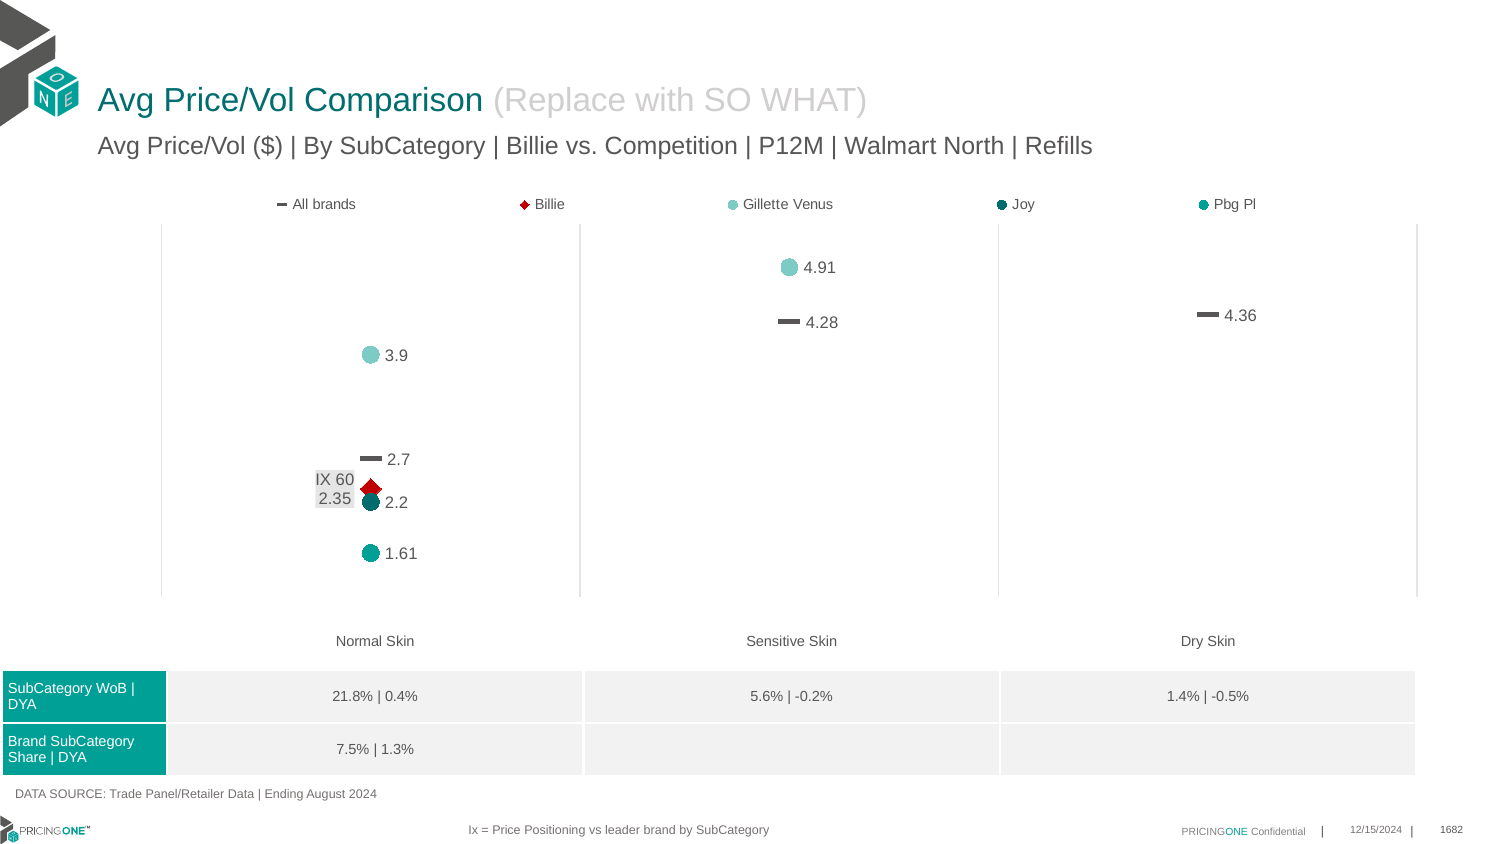

# Avg Price/Vol Comparison (Replace with SO WHAT)
Avg Price/Vol ($) | By SubCategory | Billie vs. Competition | P12M | Walmart North | Refills

### Chart

| Category | All brands | Billie | Gillette Venus | Joy | Pbg Pl |
|---|---|---|---|---|---|
| IX 60 | 2.7 | 2.35 | 3.9 | 2.2 | 1.61 |
| None | 4.28 | None | 4.91 | None | None |
| None | 4.36 | None | None | None | None |
|  | Normal Skin | Sensitive Skin | Dry Skin |
| --- | --- | --- | --- |
| SubCategory WoB | DYA | 21.8% | 0.4% | 5.6% | -0.2% | 1.4% | -0.5% |
| Brand SubCategory Share | DYA | 7.5% | 1.3% |  |  |
DATA SOURCE: Trade Panel/Retailer Data | Ending August 2024
Ix = Price Positioning vs leader brand by SubCategory
12/15/2024
1682